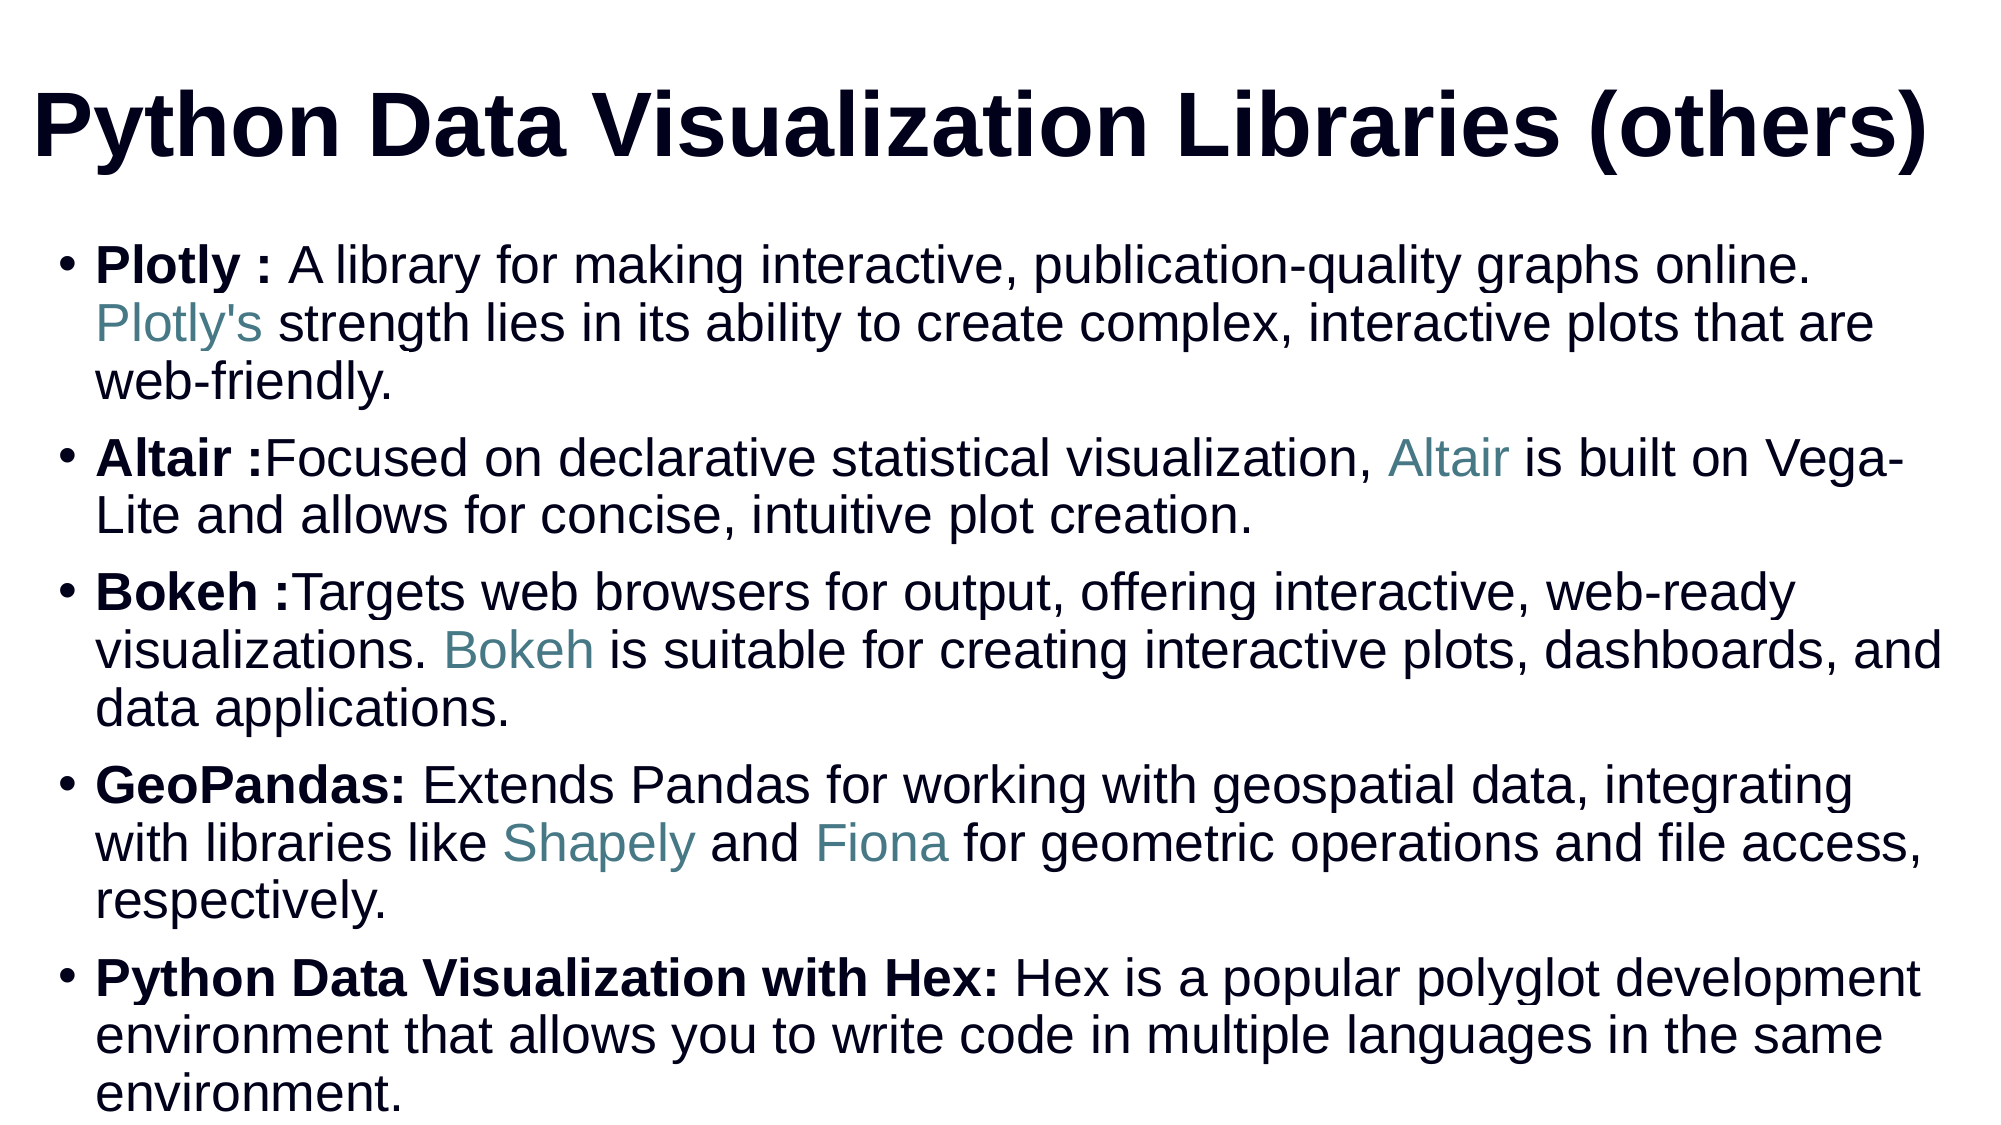

# Python Data Visualization Libraries (others)
Plotly : A library for making interactive, publication-quality graphs online. Plotly's strength lies in its ability to create complex, interactive plots that are web-friendly.
Altair :Focused on declarative statistical visualization, Altair is built on Vega-Lite and allows for concise, intuitive plot creation.
Bokeh :Targets web browsers for output, offering interactive, web-ready visualizations. Bokeh is suitable for creating interactive plots, dashboards, and data applications.
GeoPandas: Extends Pandas for working with geospatial data, integrating with libraries like Shapely and Fiona for geometric operations and file access, respectively.
Python Data Visualization with Hex: Hex is a popular polyglot development environment that allows you to write code in multiple languages in the same environment.